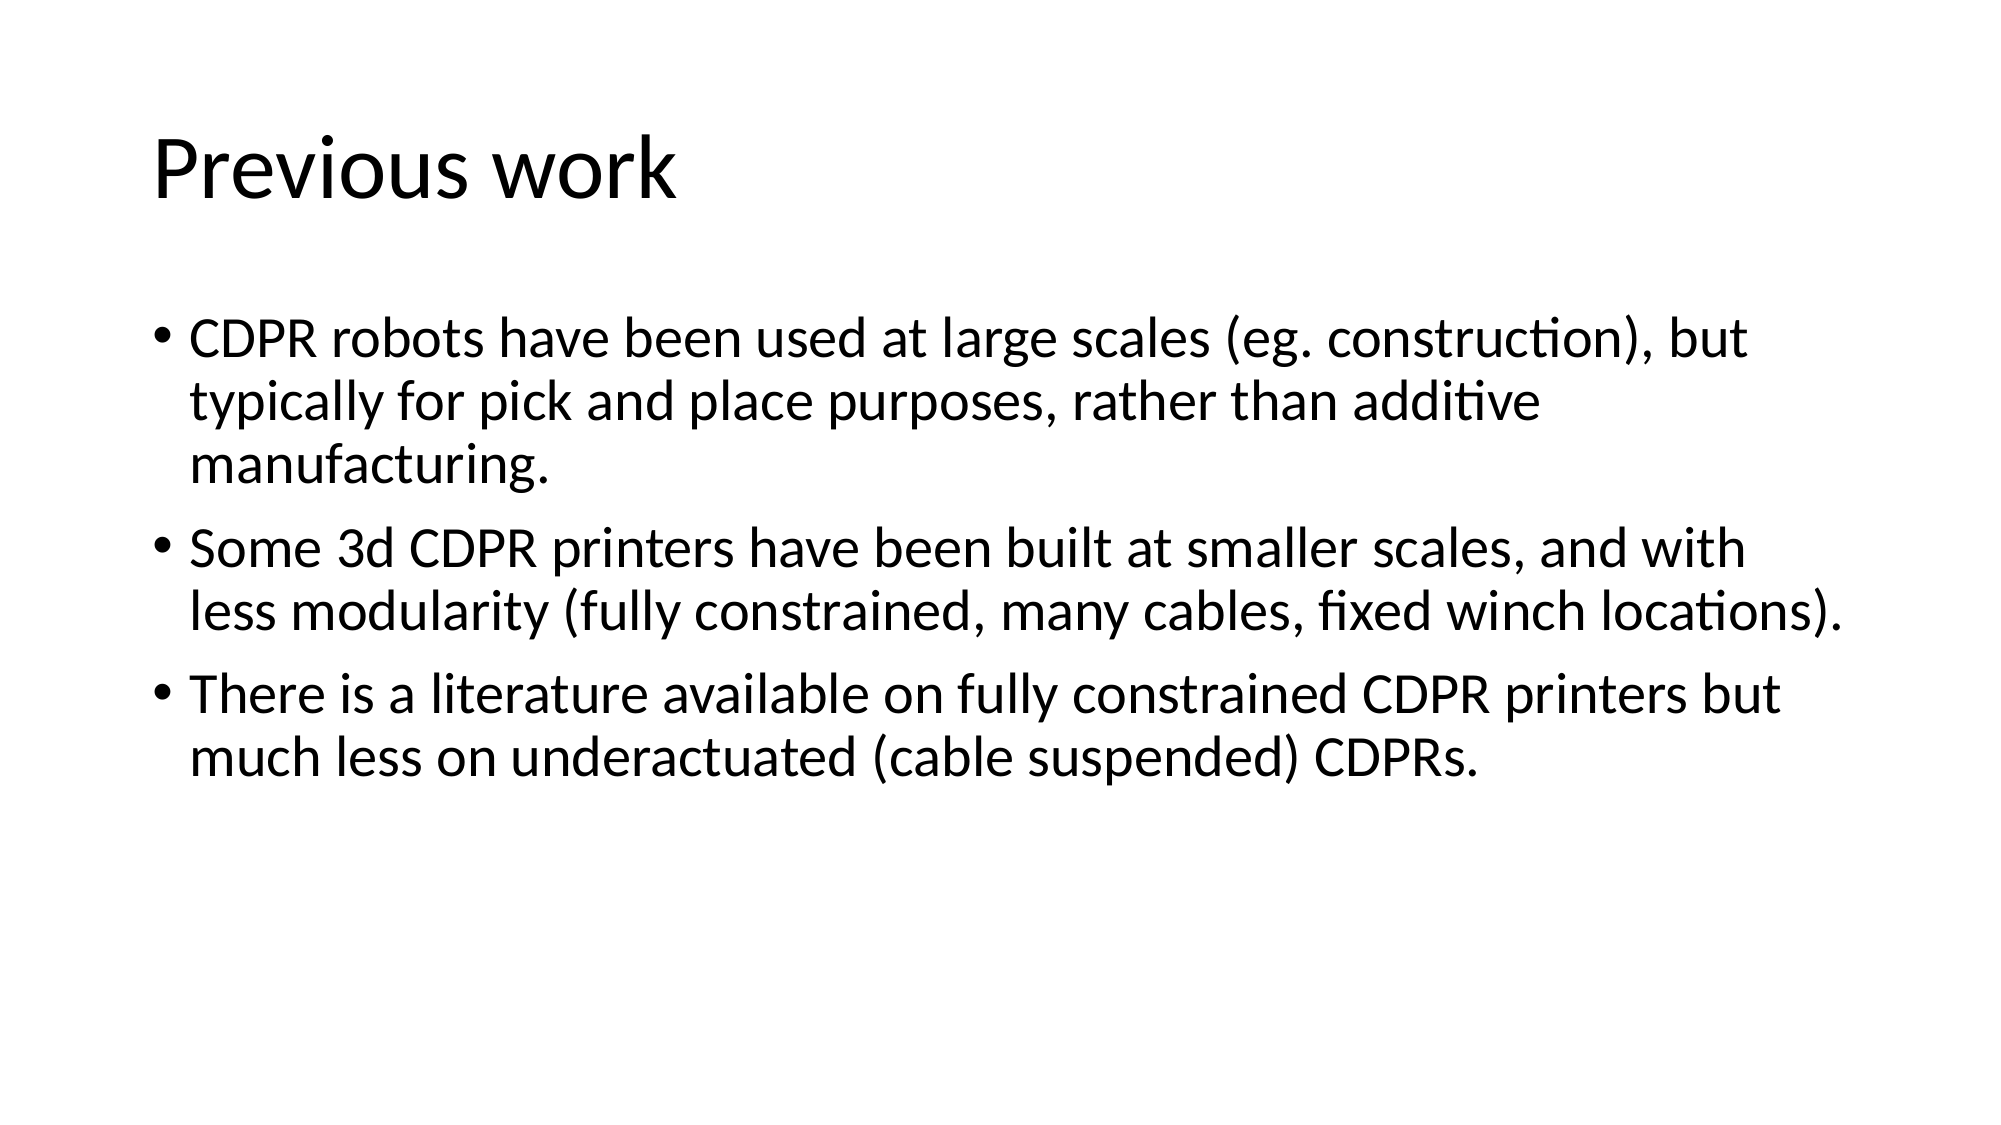

# Previous work
CDPR robots have been used at large scales (eg. construction), but typically for pick and place purposes, rather than additive manufacturing.
Some 3d CDPR printers have been built at smaller scales, and with less modularity (fully constrained, many cables, fixed winch locations).
There is a literature available on fully constrained CDPR printers but much less on underactuated (cable suspended) CDPRs.